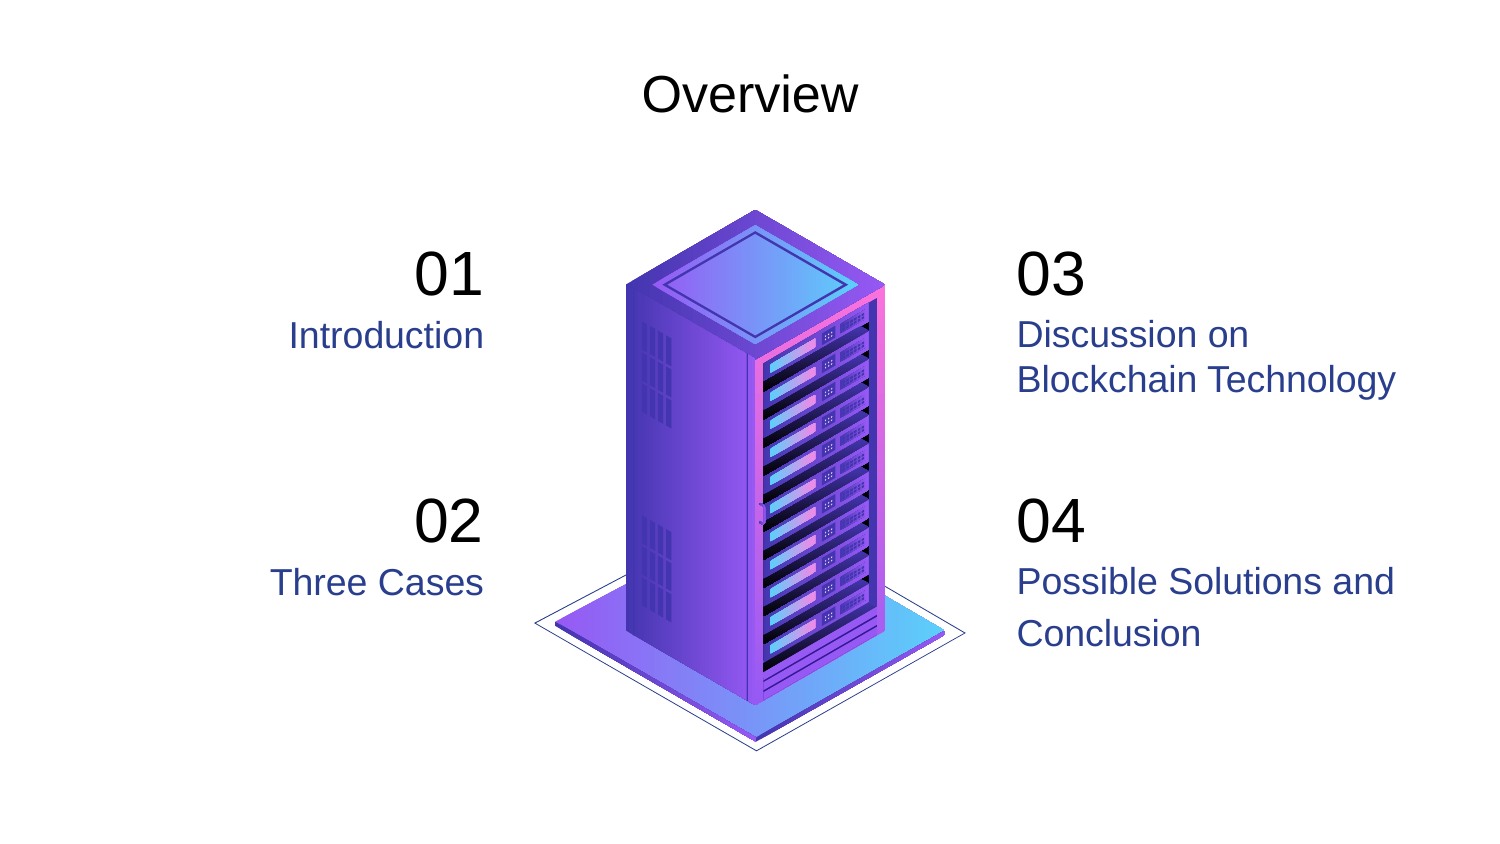

# Overview

03
Discussion on Blockchain Technology
01
Introduction
04
Possible Solutions and Conclusion
02
Three Cases